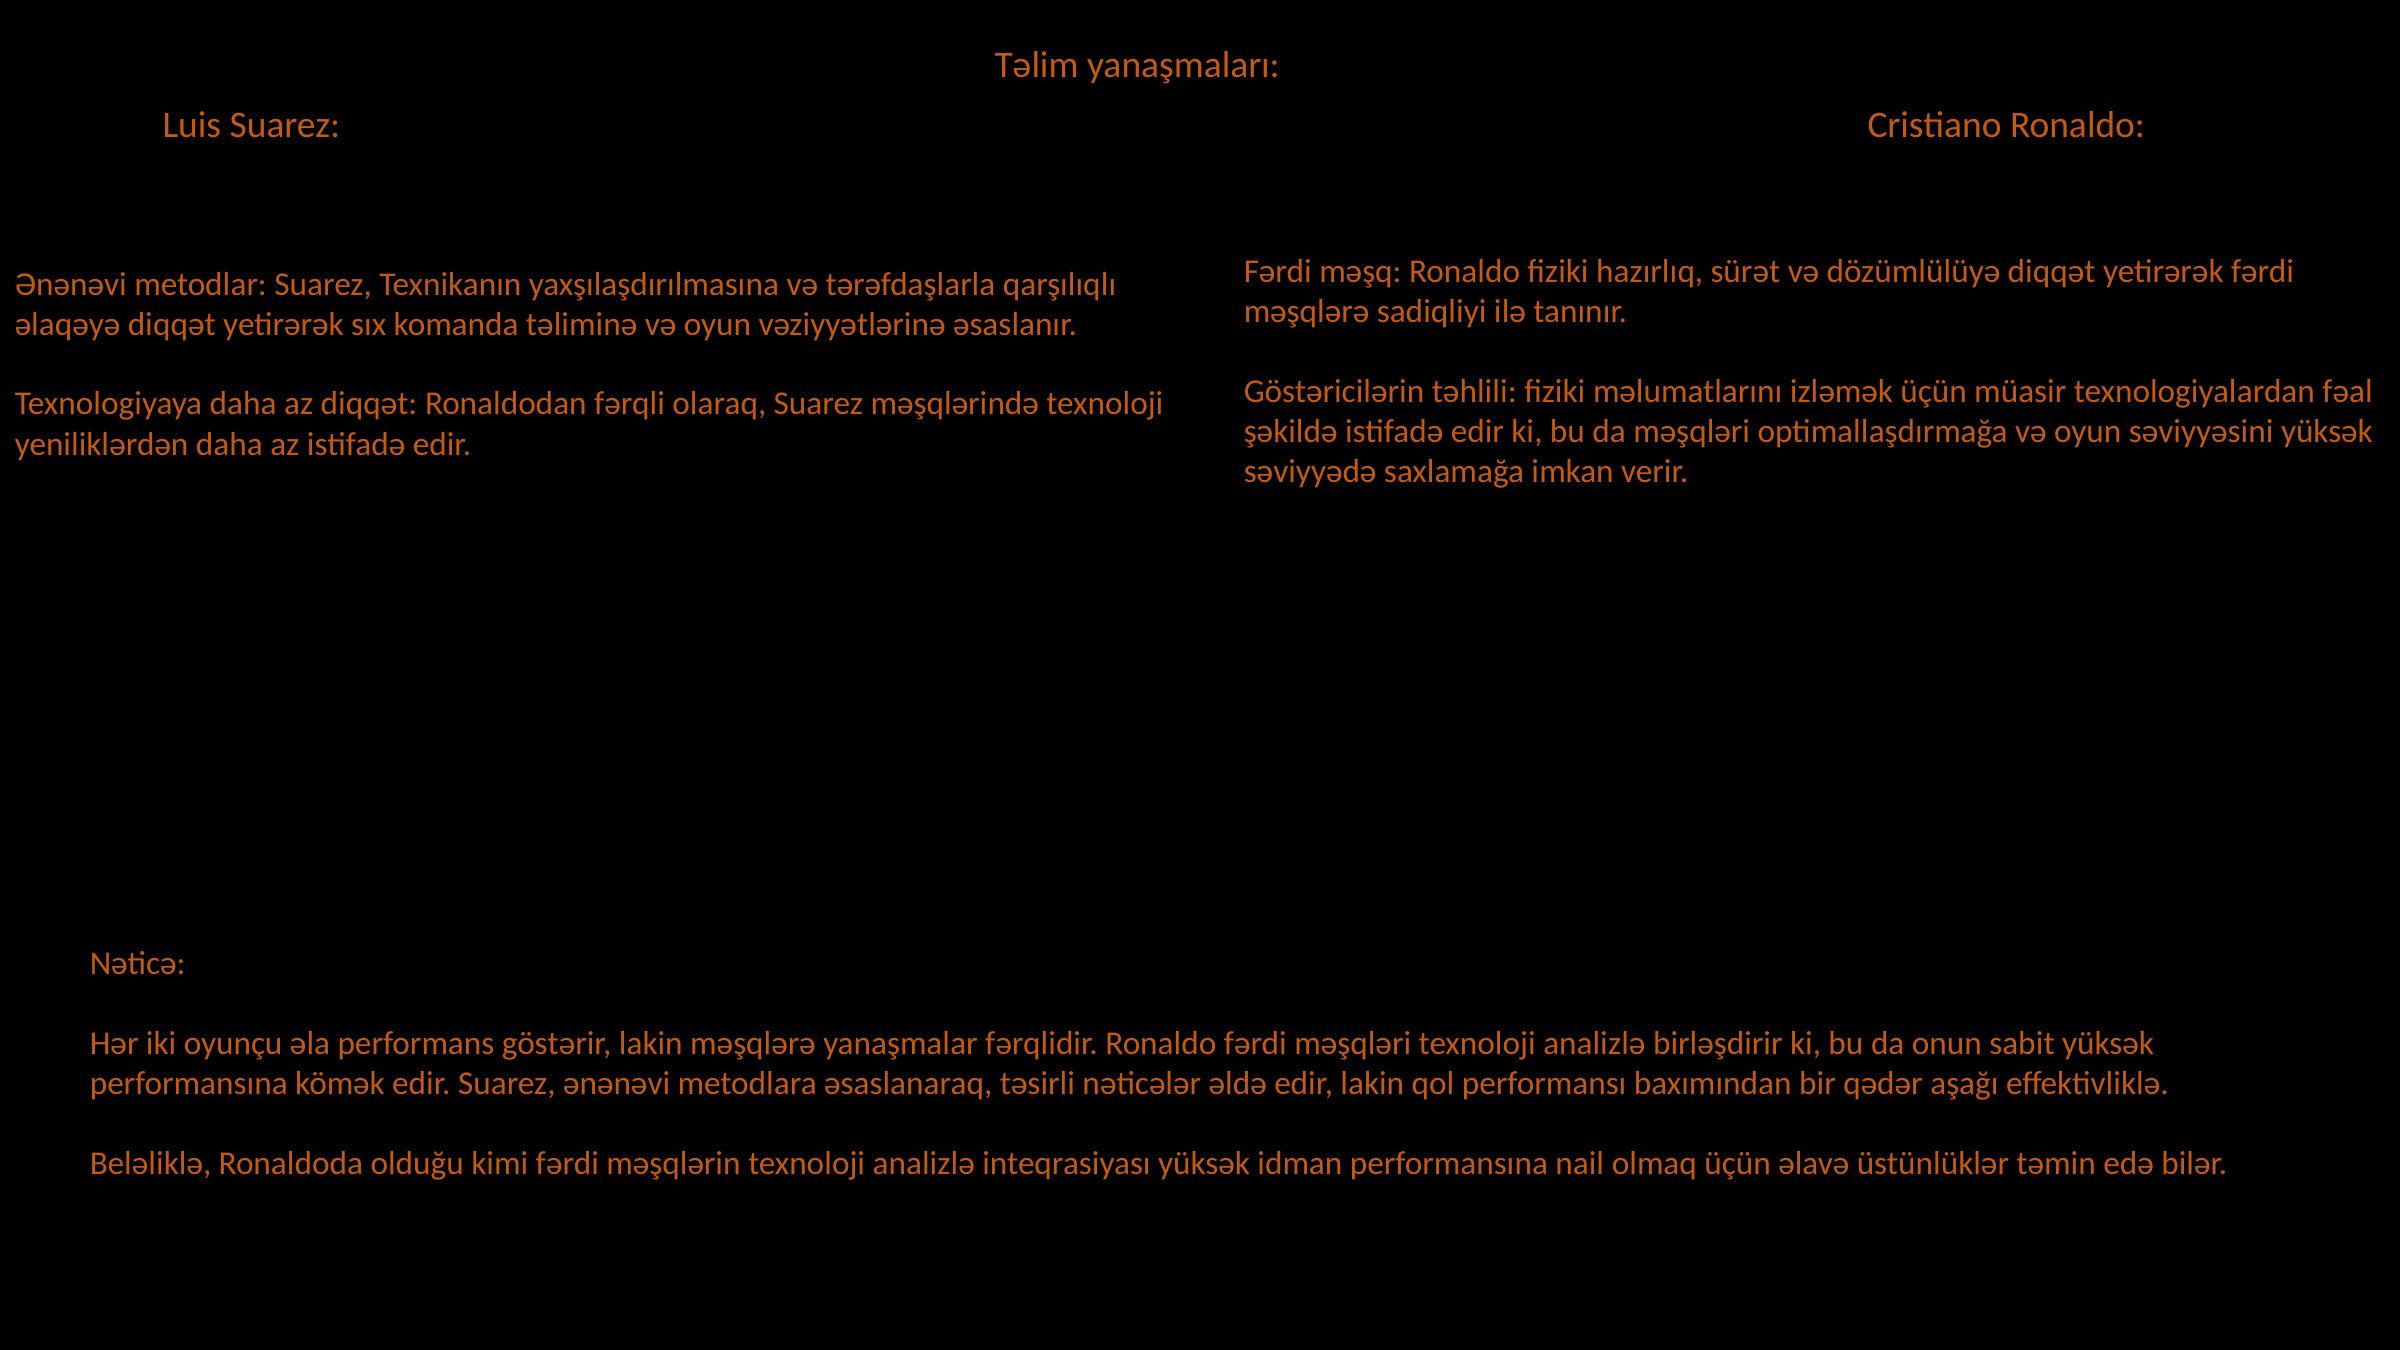

Təlim yanaşmaları:
Luis Suarez:
Cristiano Ronaldo:

Ənənəvi metodlar: Suarez, Texnikanın yaxşılaşdırılmasına və tərəfdaşlarla qarşılıqlı əlaqəyə diqqət yetirərək sıx komanda təliminə və oyun vəziyyətlərinə əsaslanır.

Texnologiyaya daha az diqqət: Ronaldodan fərqli olaraq, Suarez məşqlərində texnoloji yeniliklərdən daha az istifadə edir.
Fərdi məşq: Ronaldo fiziki hazırlıq, sürət və dözümlülüyə diqqət yetirərək fərdi məşqlərə sadiqliyi ilə tanınır.

Göstəricilərin təhlili: fiziki məlumatlarını izləmək üçün müasir texnologiyalardan fəal şəkildə istifadə edir ki, bu da məşqləri optimallaşdırmağa və oyun səviyyəsini yüksək səviyyədə saxlamağa imkan verir.
Nəticə:

Hər iki oyunçu əla performans göstərir, lakin məşqlərə yanaşmalar fərqlidir. Ronaldo fərdi məşqləri texnoloji analizlə birləşdirir ki, bu da onun sabit yüksək performansına kömək edir. Suarez, ənənəvi metodlara əsaslanaraq, təsirli nəticələr əldə edir, lakin qol performansı baxımından bir qədər aşağı effektivliklə.

Beləliklə, Ronaldoda olduğu kimi fərdi məşqlərin texnoloji analizlə inteqrasiyası yüksək idman performansına nail olmaq üçün əlavə üstünlüklər təmin edə bilər.